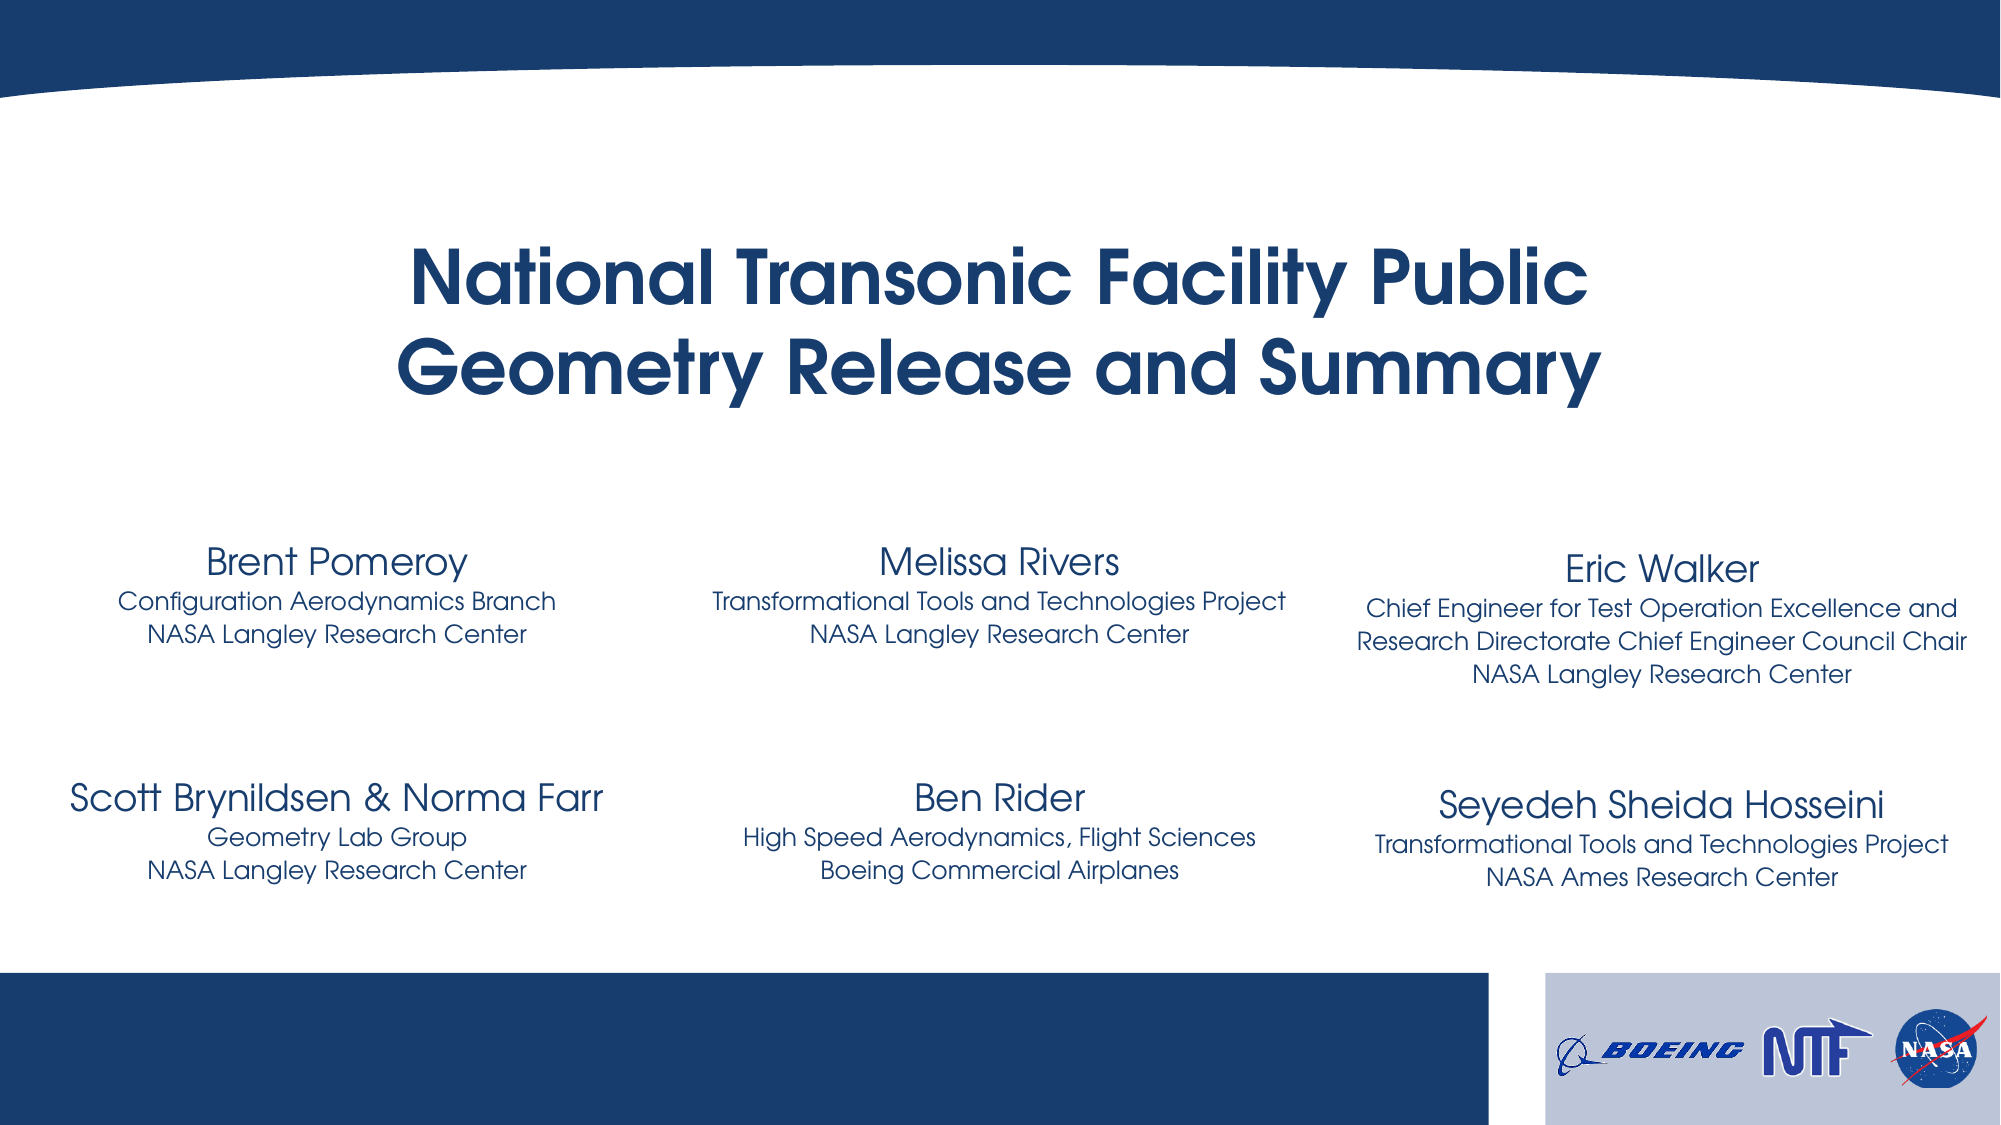

# National Transonic Facility Public Geometry Release and Summary
Melissa Rivers
Transformational Tools and Technologies Project
NASA Langley Research Center

Ben Rider
High Speed Aerodynamics, Flight Sciences
Boeing Commercial Airplanes
Brent Pomeroy
Configuration Aerodynamics Branch
NASA Langley Research Center

Scott Brynildsen & Norma Farr
Geometry Lab Group
NASA Langley Research Center
Eric Walker
Chief Engineer for Test Operation Excellence and Research Directorate Chief Engineer Council Chair
NASA Langley Research Center

Seyedeh Sheida Hosseini
Transformational Tools and Technologies Project
NASA Ames Research Center